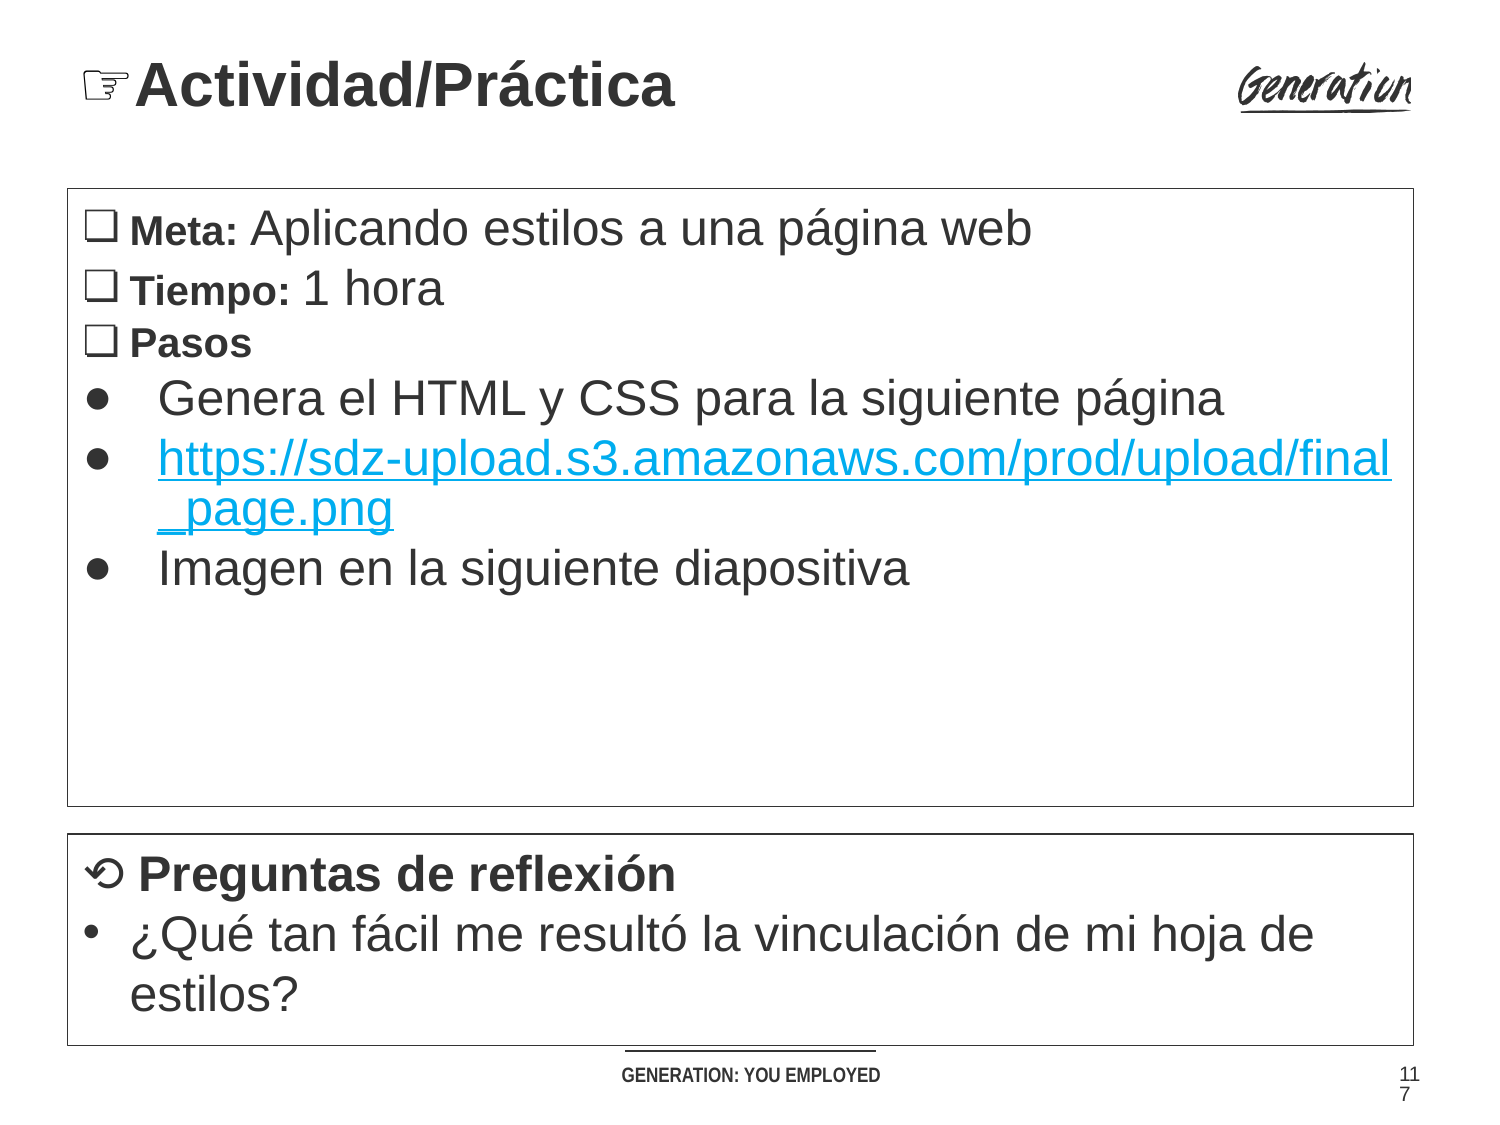

# ☞Actividad/Práctica
Meta: Aplicando estilos a una página web
Tiempo: 1 hora
Pasos
Genera el HTML y CSS para la siguiente página
https://sdz-upload.s3.amazonaws.com/prod/upload/final_page.png
Imagen en la siguiente diapositiva

⟲ Preguntas de reflexión
¿Qué tan fácil me resultó la vinculación de mi hoja de estilos?